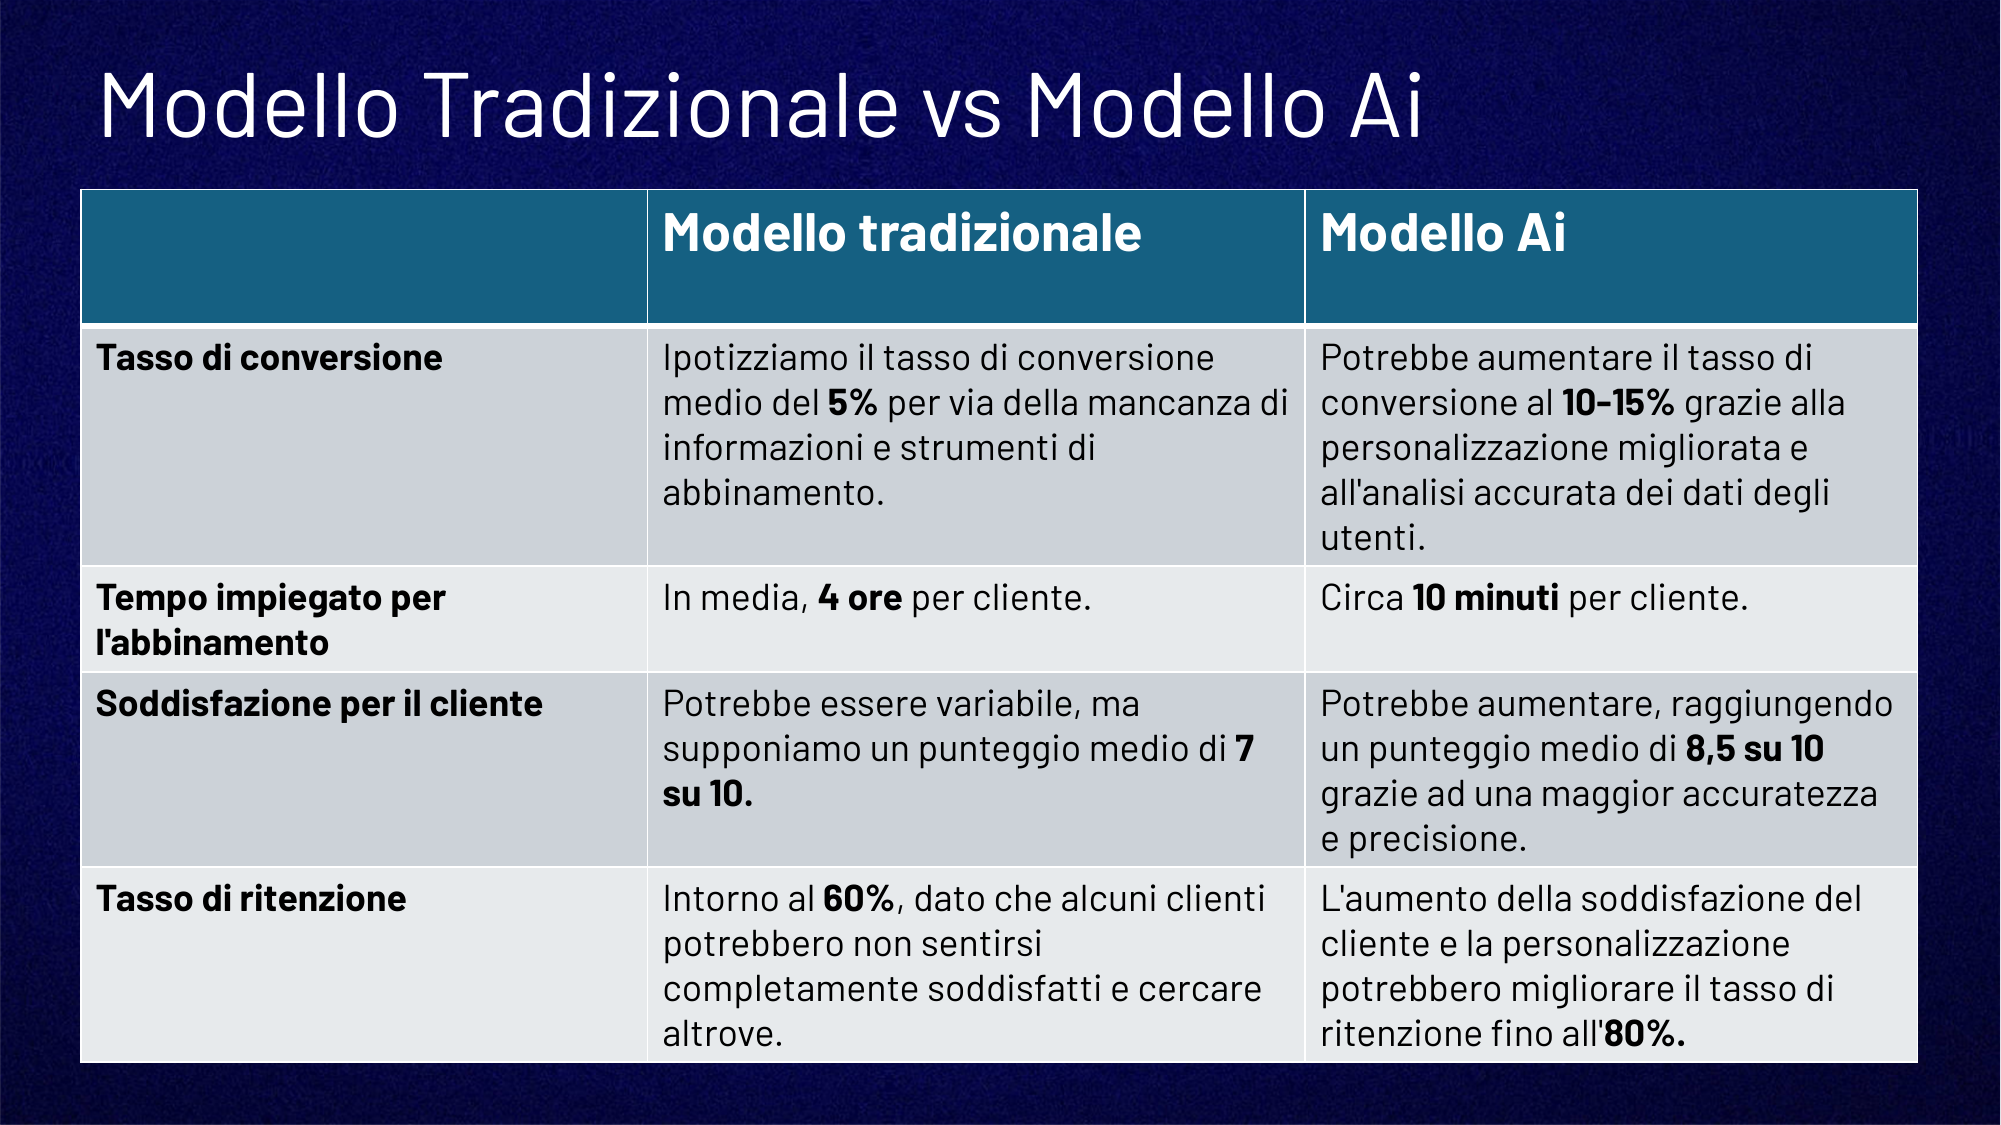

# Modello Tradizionale vs Modello Ai
|  | Modello tradizionale | Modello Ai |
| --- | --- | --- |
| Tasso di conversione | Ipotizziamo il tasso di conversione medio del 5% per via della mancanza di informazioni e strumenti di abbinamento. | Potrebbe aumentare il tasso di conversione al 10-15% grazie alla personalizzazione migliorata e all'analisi accurata dei dati degli utenti. |
| Tempo impiegato per l'abbinamento | In media, 4 ore per cliente. | Circa 10 minuti per cliente. |
| Soddisfazione per il cliente | Potrebbe essere variabile, ma supponiamo un punteggio medio di 7 su 10. | Potrebbe aumentare, raggiungendo un punteggio medio di 8,5 su 10 grazie ad una maggior accuratezza e precisione. |
| Tasso di ritenzione | Intorno al 60%, dato che alcuni clienti potrebbero non sentirsi completamente soddisfatti e cercare altrove. | L'aumento della soddisfazione del cliente e la personalizzazione potrebbero migliorare il tasso di ritenzione fino all'80%. |